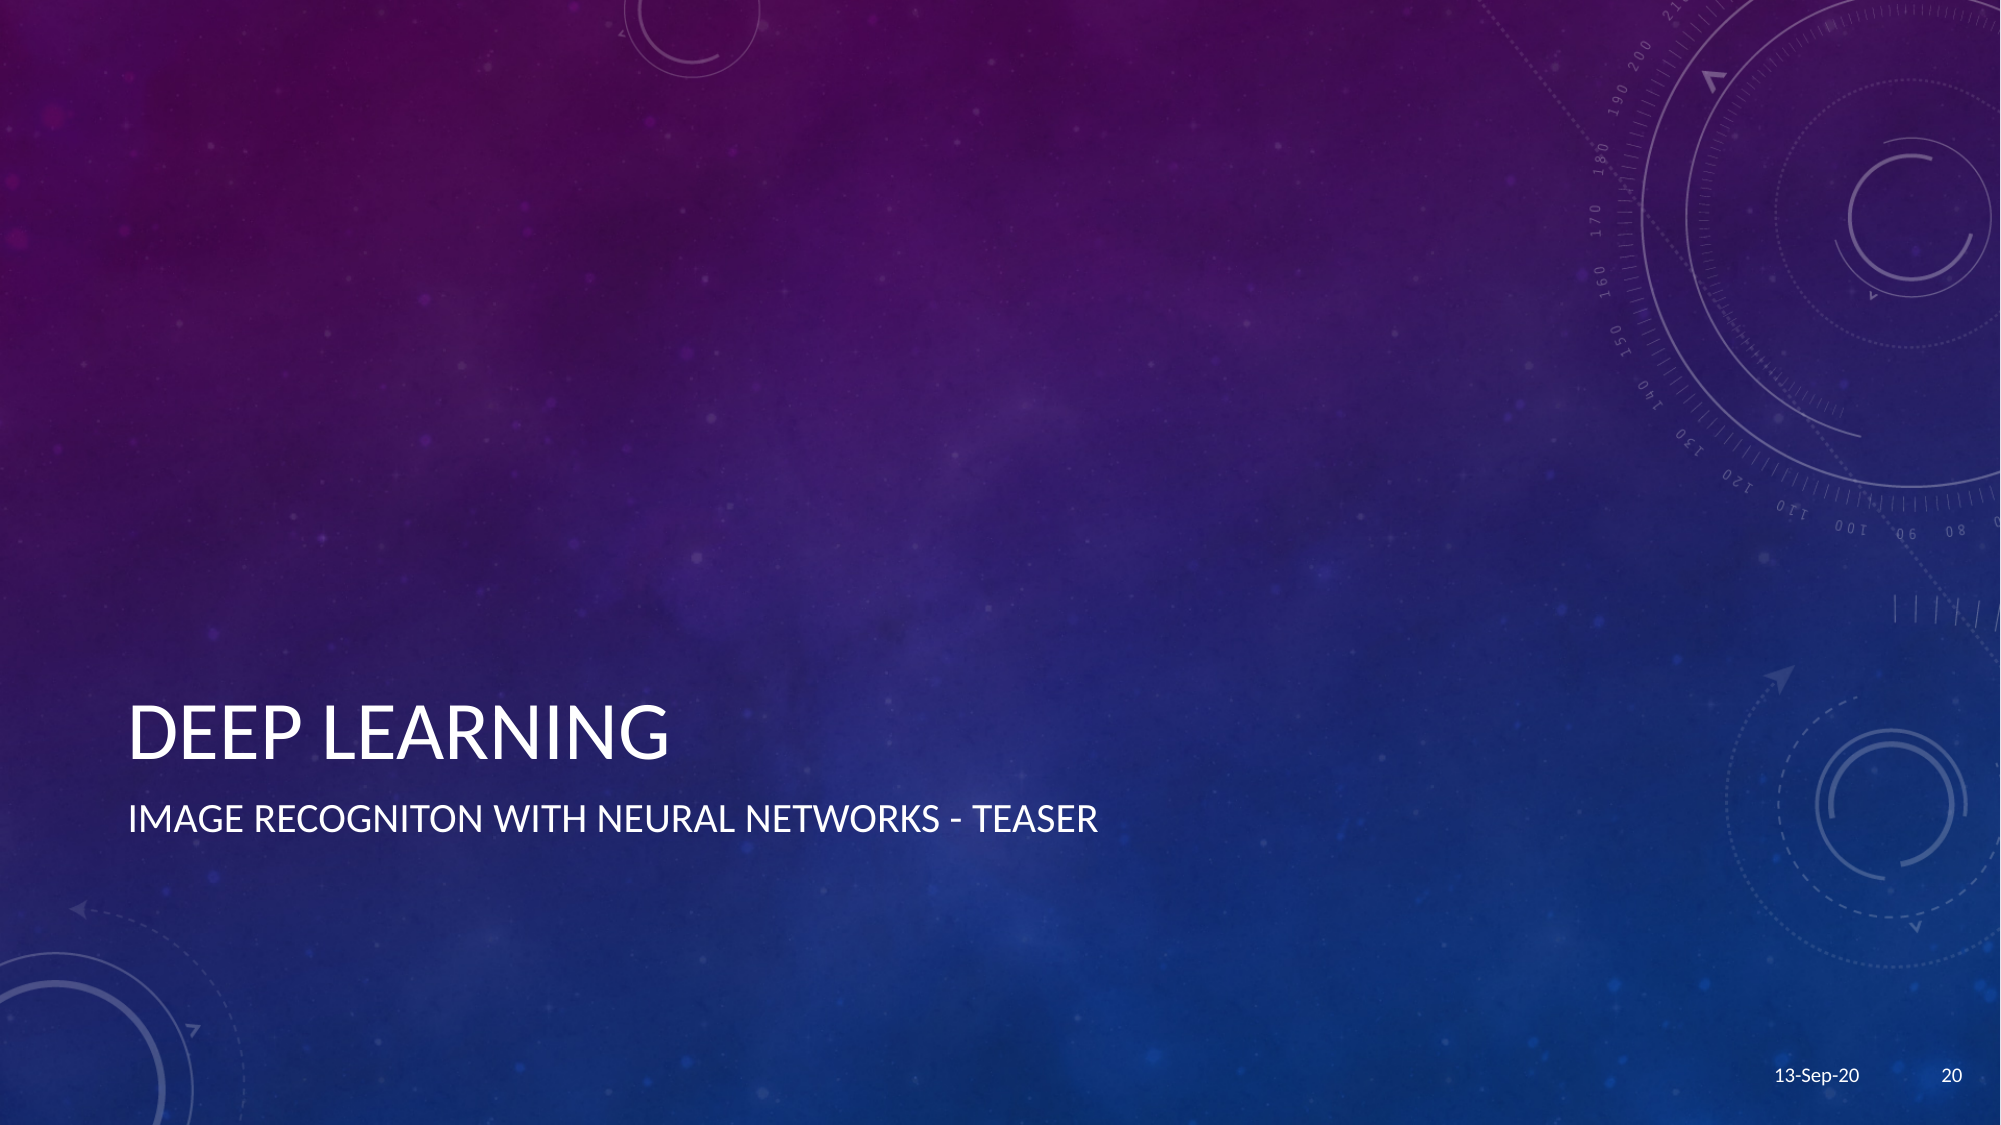

# deep learning
IMAGE RECOGNITON WITH NEURAL NETWORKS - TEASER
13-Sep-20
20